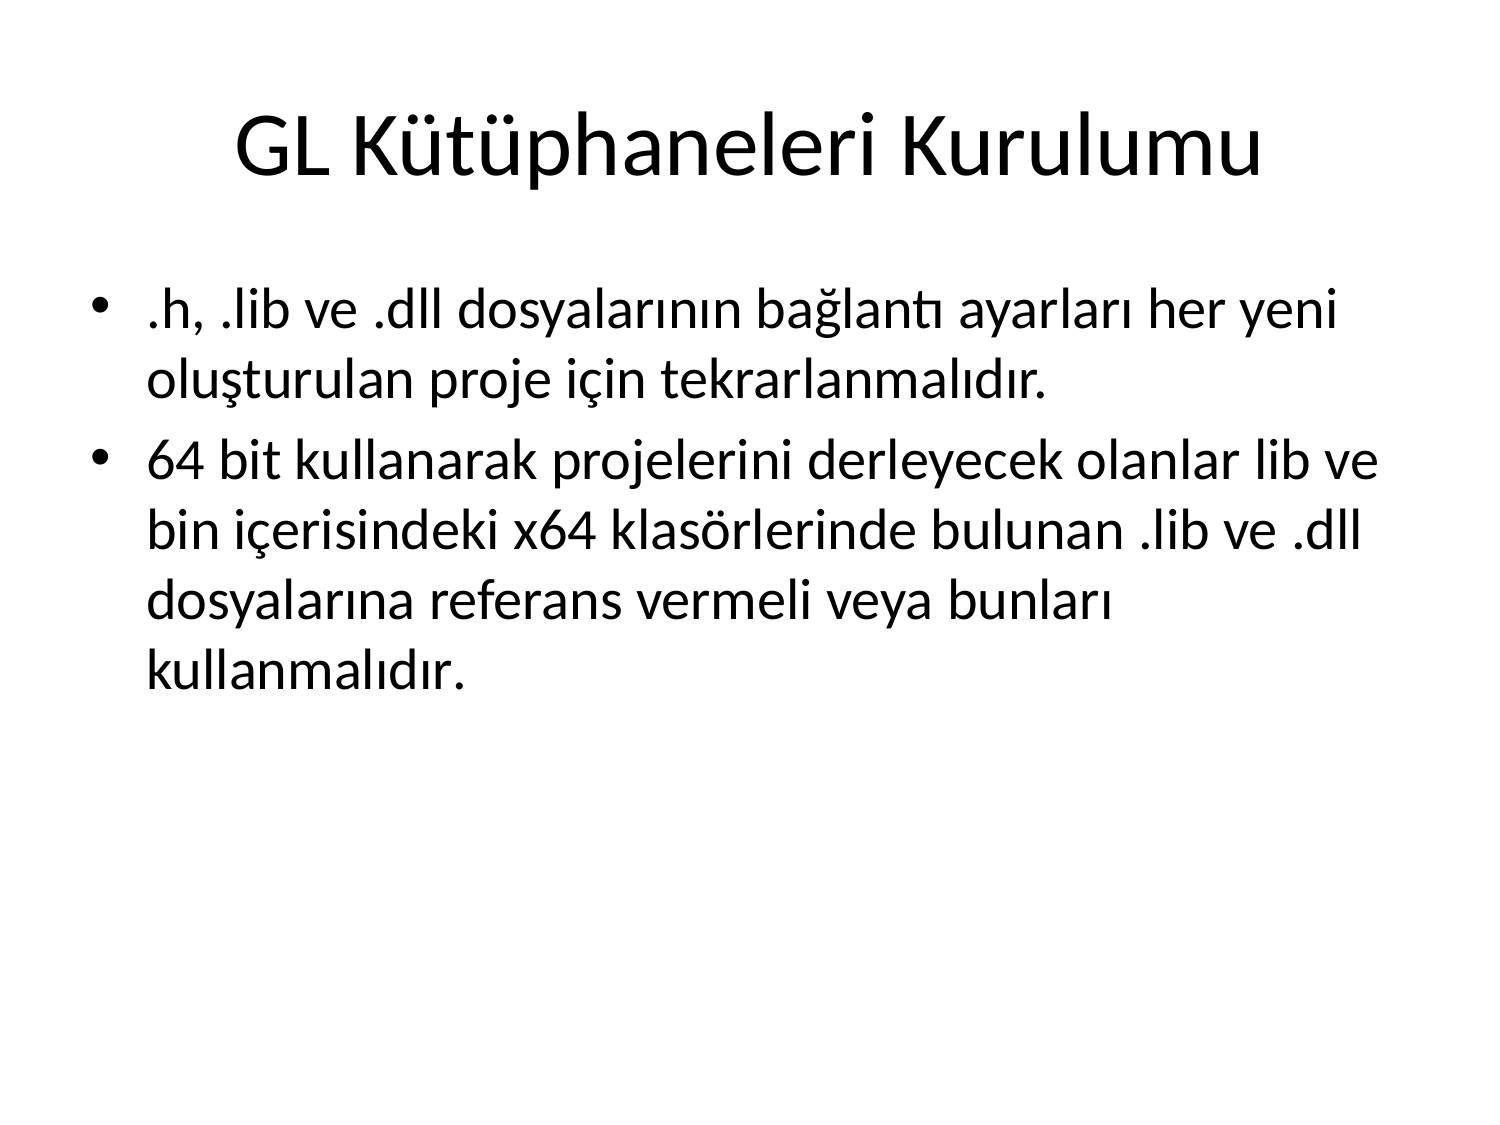

# GL Kütüphaneleri Kurulumu
.h, .lib ve .dll dosyalarının bağlantı ayarları her yeni oluşturulan proje için tekrarlanmalıdır.
64 bit kullanarak projelerini derleyecek olanlar lib ve bin içerisindeki x64 klasörlerinde bulunan .lib ve .dll dosyalarına referans vermeli veya bunları kullanmalıdır.